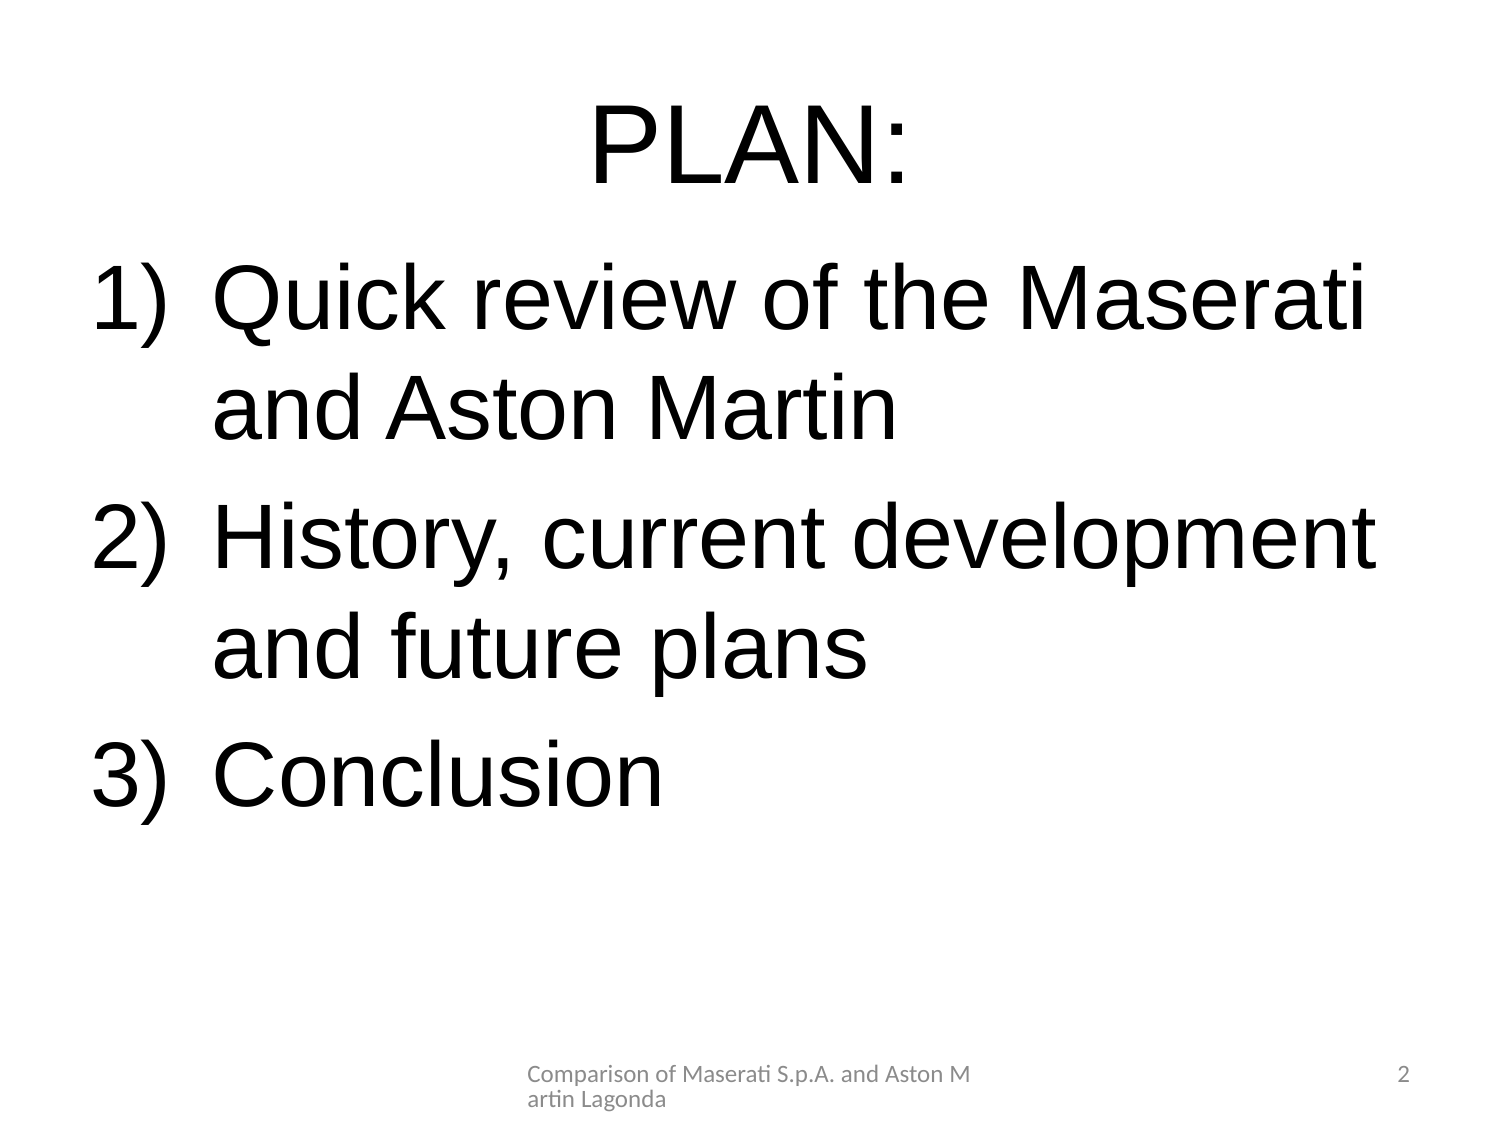

# PLAN:
Quick review of the Maserati and Aston Martin
History, current development and future plans
Conclusion
Comparison of Maserati S.p.A. and Aston Martin Lagonda
2